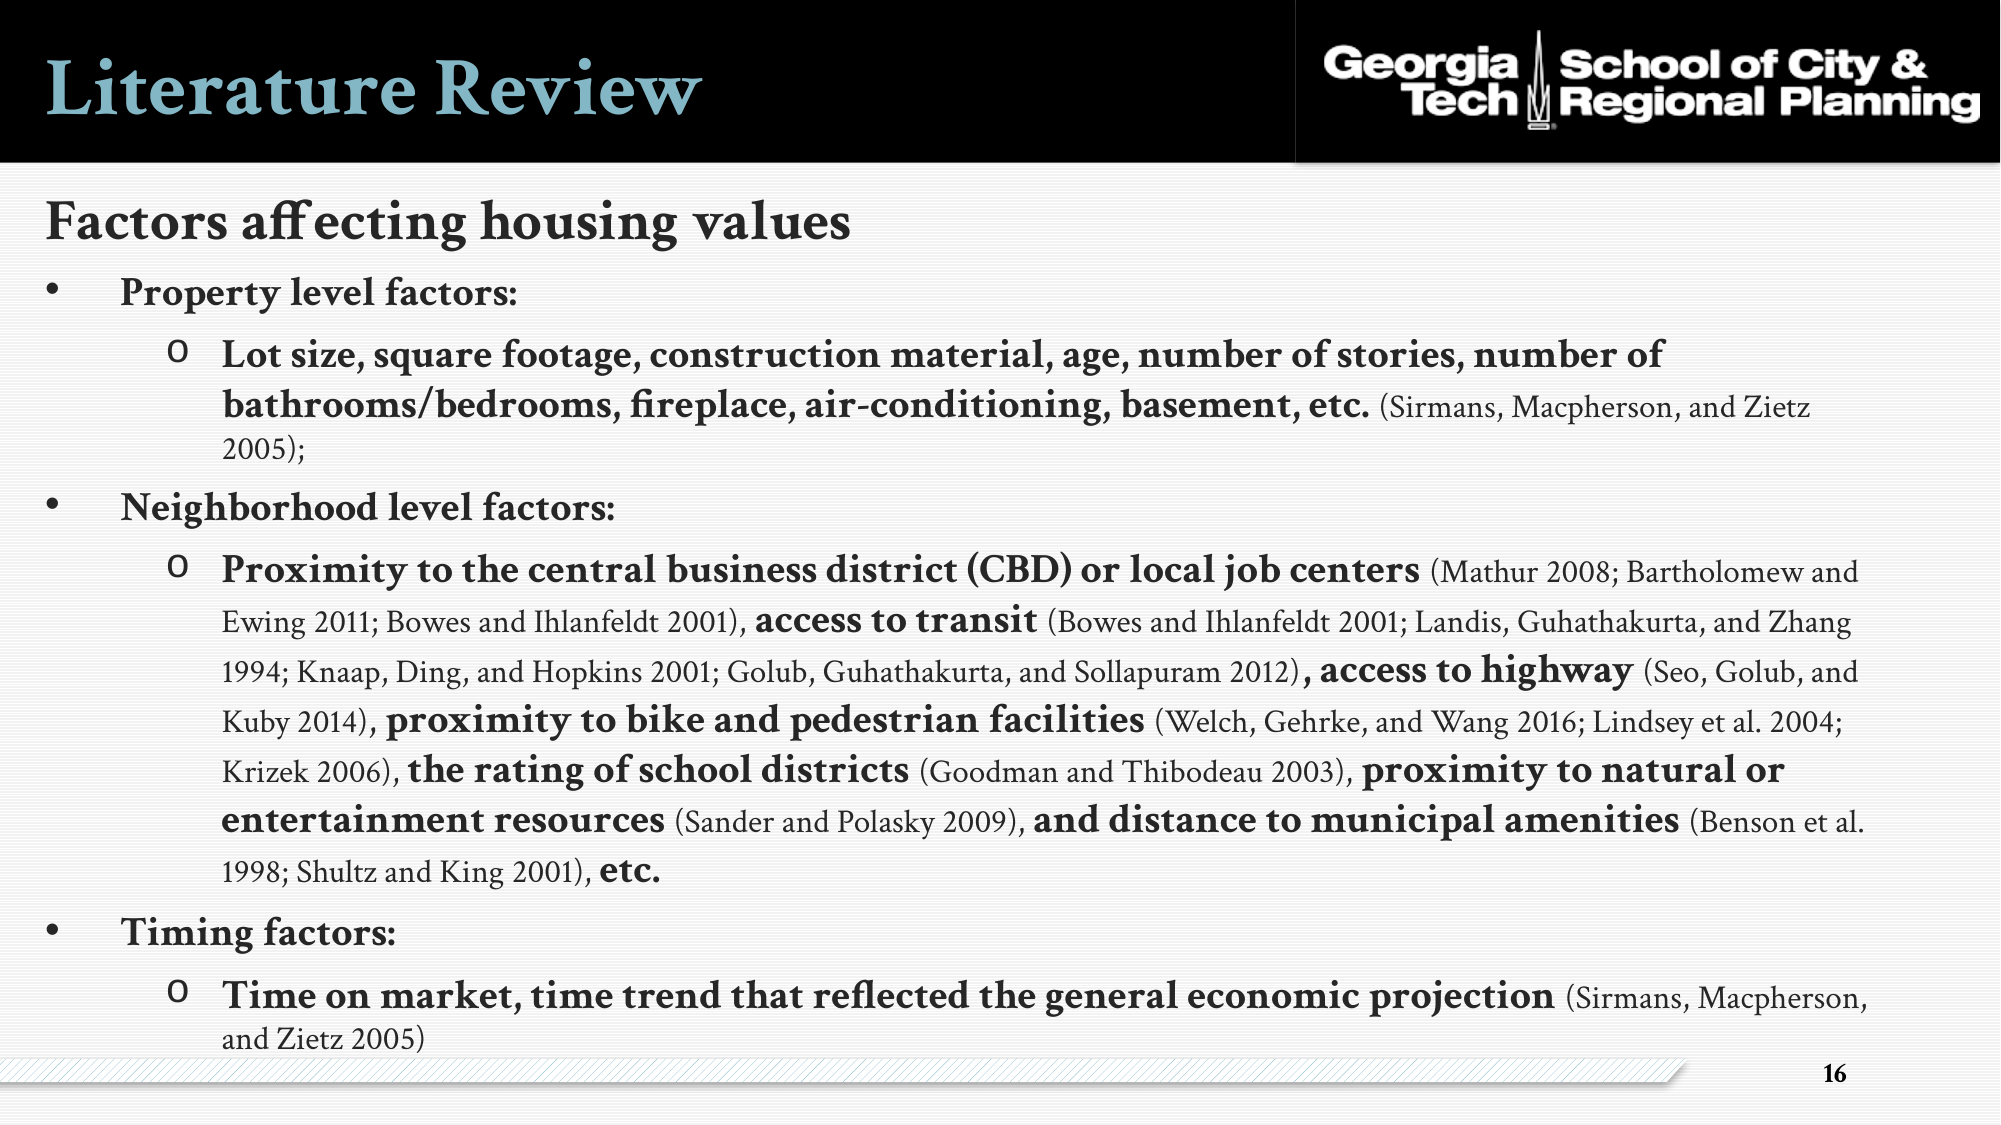

# Literature Review
Factors affecting housing values
Property level factors:
Lot size, square footage, construction material, age, number of stories, number of bathrooms/bedrooms, fireplace, air-conditioning, basement, etc. (Sirmans, Macpherson, and Zietz 2005);
Neighborhood level factors:
Proximity to the central business district (CBD) or local job centers (Mathur 2008; Bartholomew and Ewing 2011; Bowes and Ihlanfeldt 2001), access to transit (Bowes and Ihlanfeldt 2001; Landis, Guhathakurta, and Zhang 1994; Knaap, Ding, and Hopkins 2001; Golub, Guhathakurta, and Sollapuram 2012), access to highway (Seo, Golub, and Kuby 2014), proximity to bike and pedestrian facilities (Welch, Gehrke, and Wang 2016; Lindsey et al. 2004; Krizek 2006), the rating of school districts (Goodman and Thibodeau 2003), proximity to natural or entertainment resources (Sander and Polasky 2009), and distance to municipal amenities (Benson et al. 1998; Shultz and King 2001), etc.
Timing factors:
Time on market, time trend that reflected the general economic projection (Sirmans, Macpherson, and Zietz 2005)
16